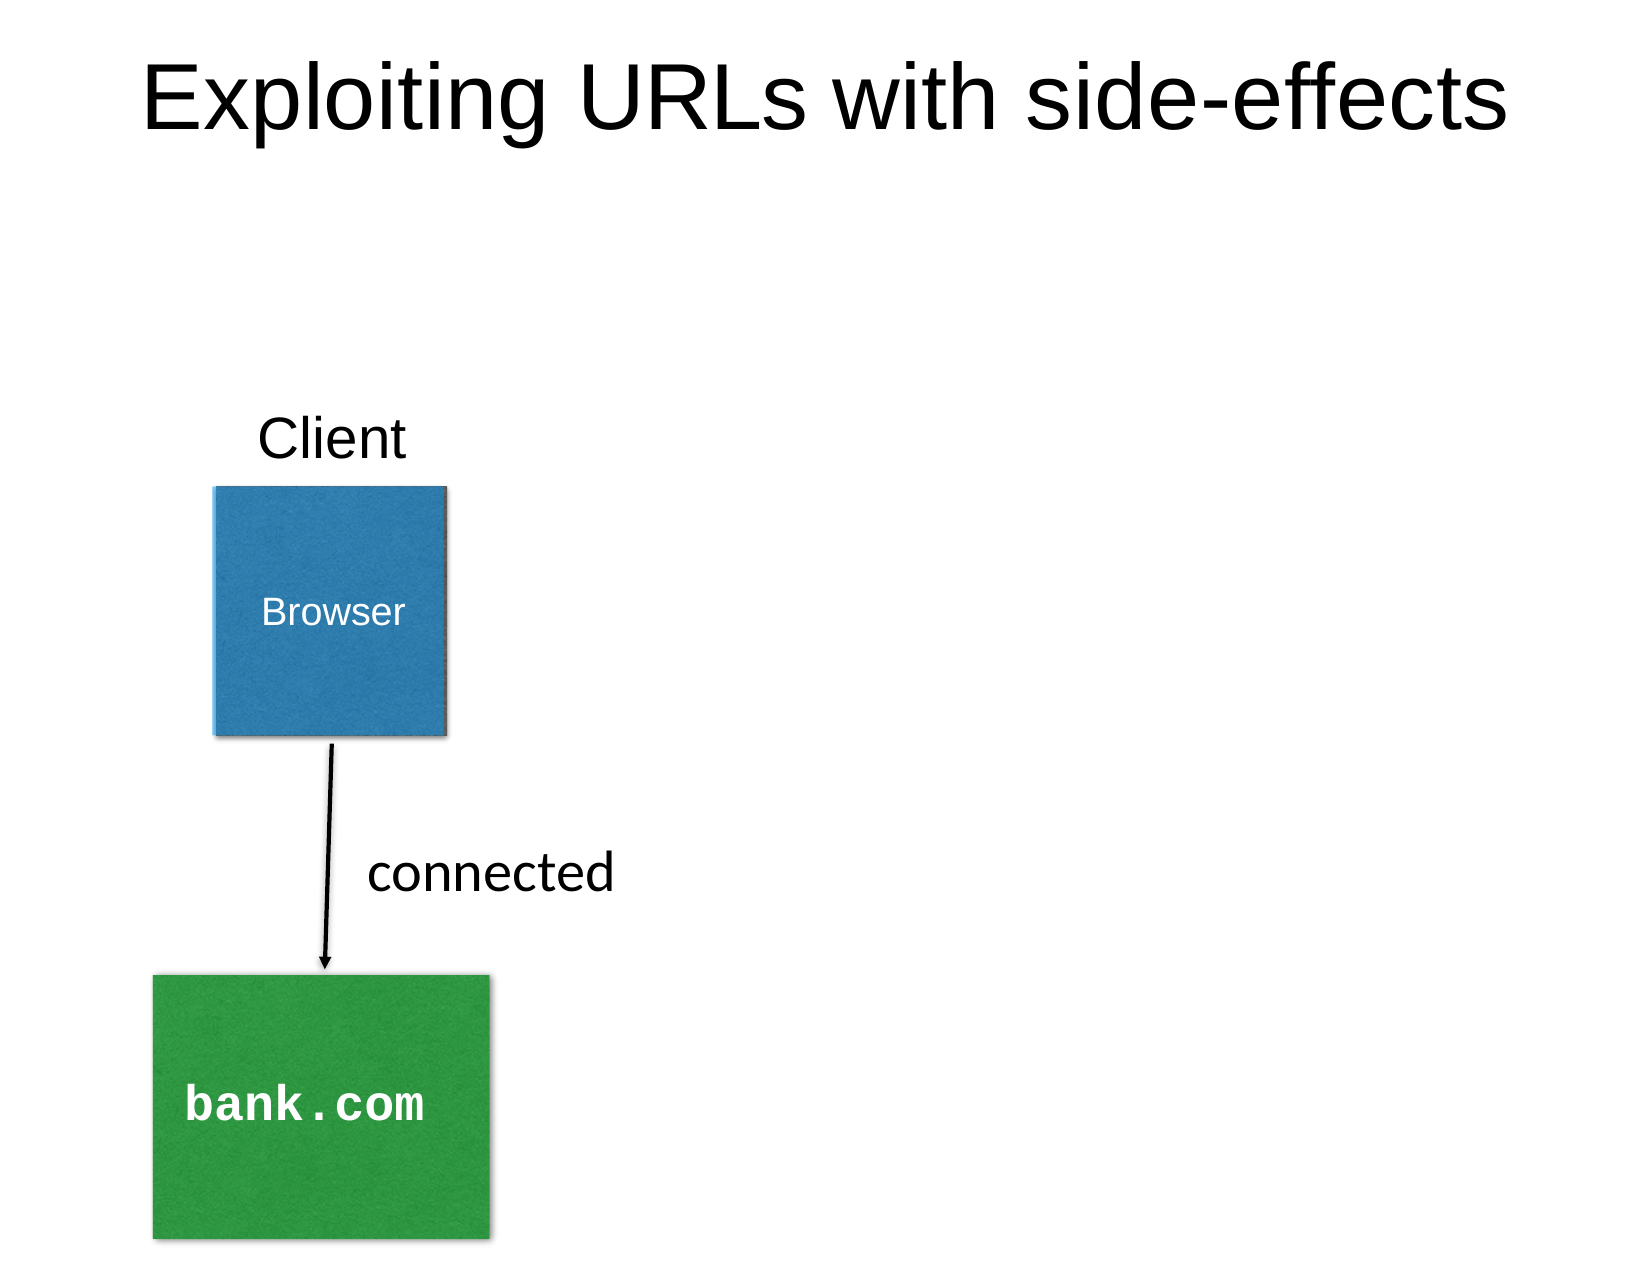

# Exploiting URLs with side-effects
Client

Browser
connected

bank.com